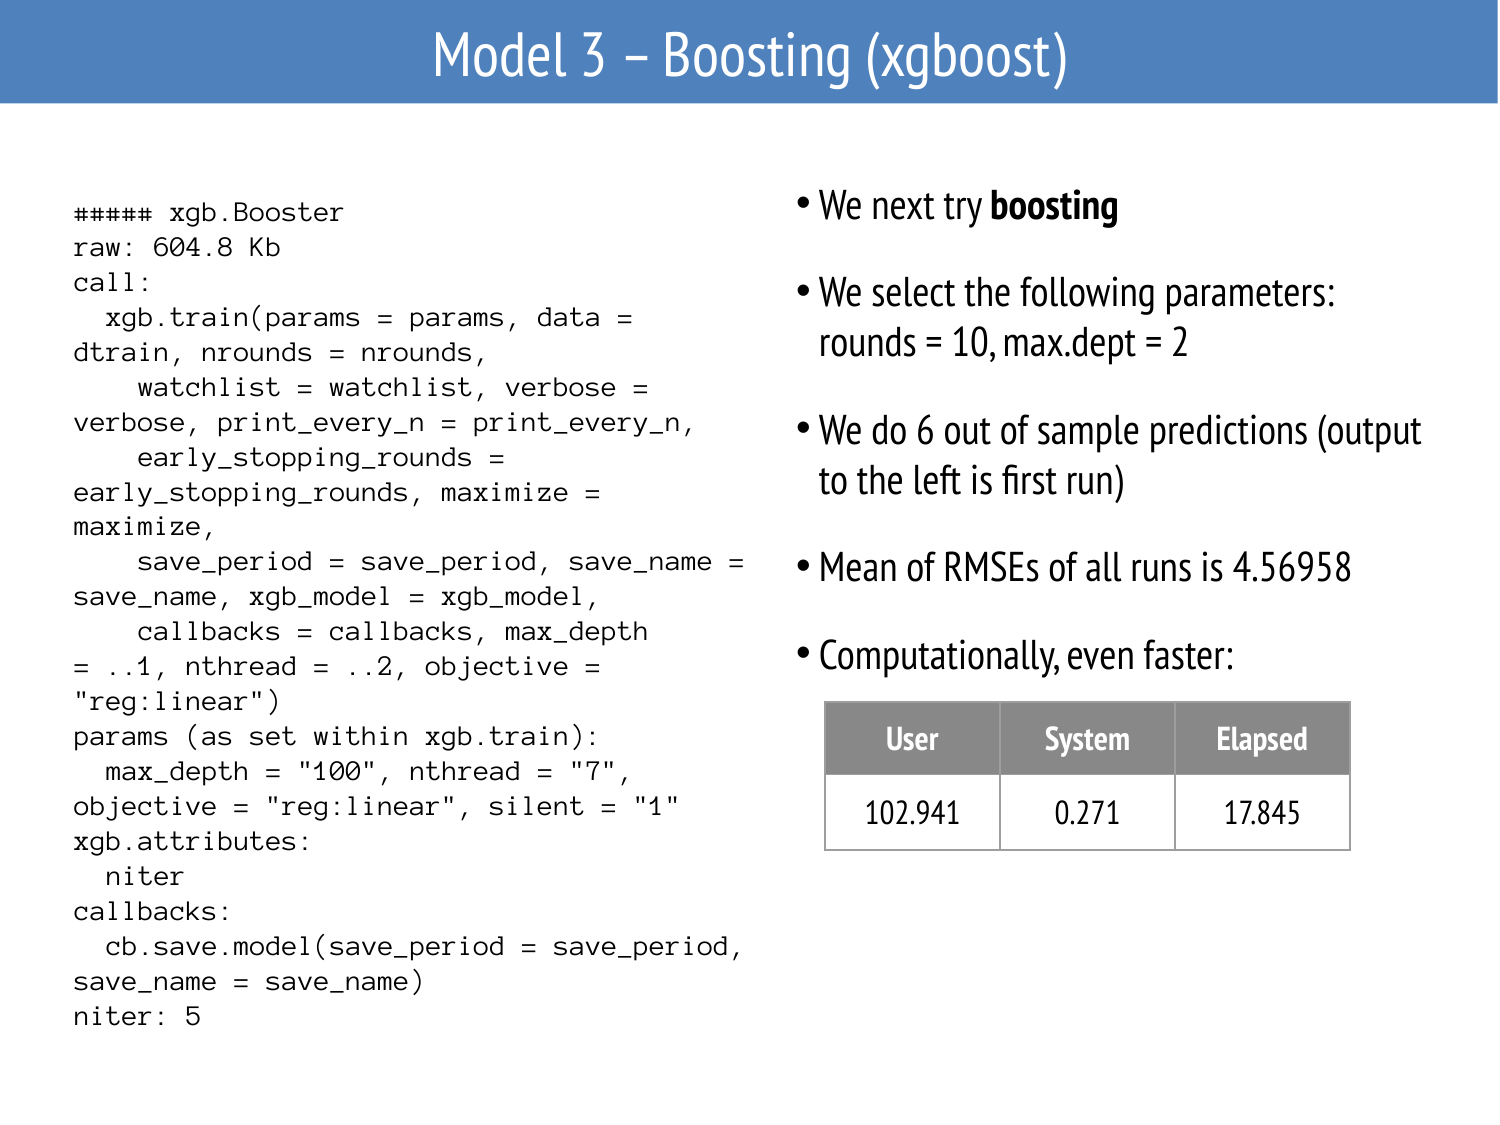

# Model 3 – Boosting (xgboost)
We next try boosting
We select the following parameters: rounds = 10, max.dept = 2
We do 6 out of sample predictions (output to the left is first run)
Mean of RMSEs of all runs is 4.56958
Computationally, even faster:

##### xgb.Booster
raw: 604.8 Kb
call:
  xgb.train(params = params, data = dtrain, nrounds = nrounds,
    watchlist = watchlist, verbose = verbose, print_every_n = print_every_n,
    early_stopping_rounds = early_stopping_rounds, maximize = maximize,
    save_period = save_period, save_name = save_name, xgb_model = xgb_model,
    callbacks = callbacks, max_depth = ..1, nthread = ..2, objective = "reg:linear")
params (as set within xgb.train):
  max_depth = "100", nthread = "7", objective = "reg:linear", silent = "1"
xgb.attributes:
  niter
callbacks:
  cb.save.model(save_period = save_period, save_name = save_name)
niter: 5
| User | System | Elapsed |
| --- | --- | --- |
| 102.941 | 0.271 | 17.845 |